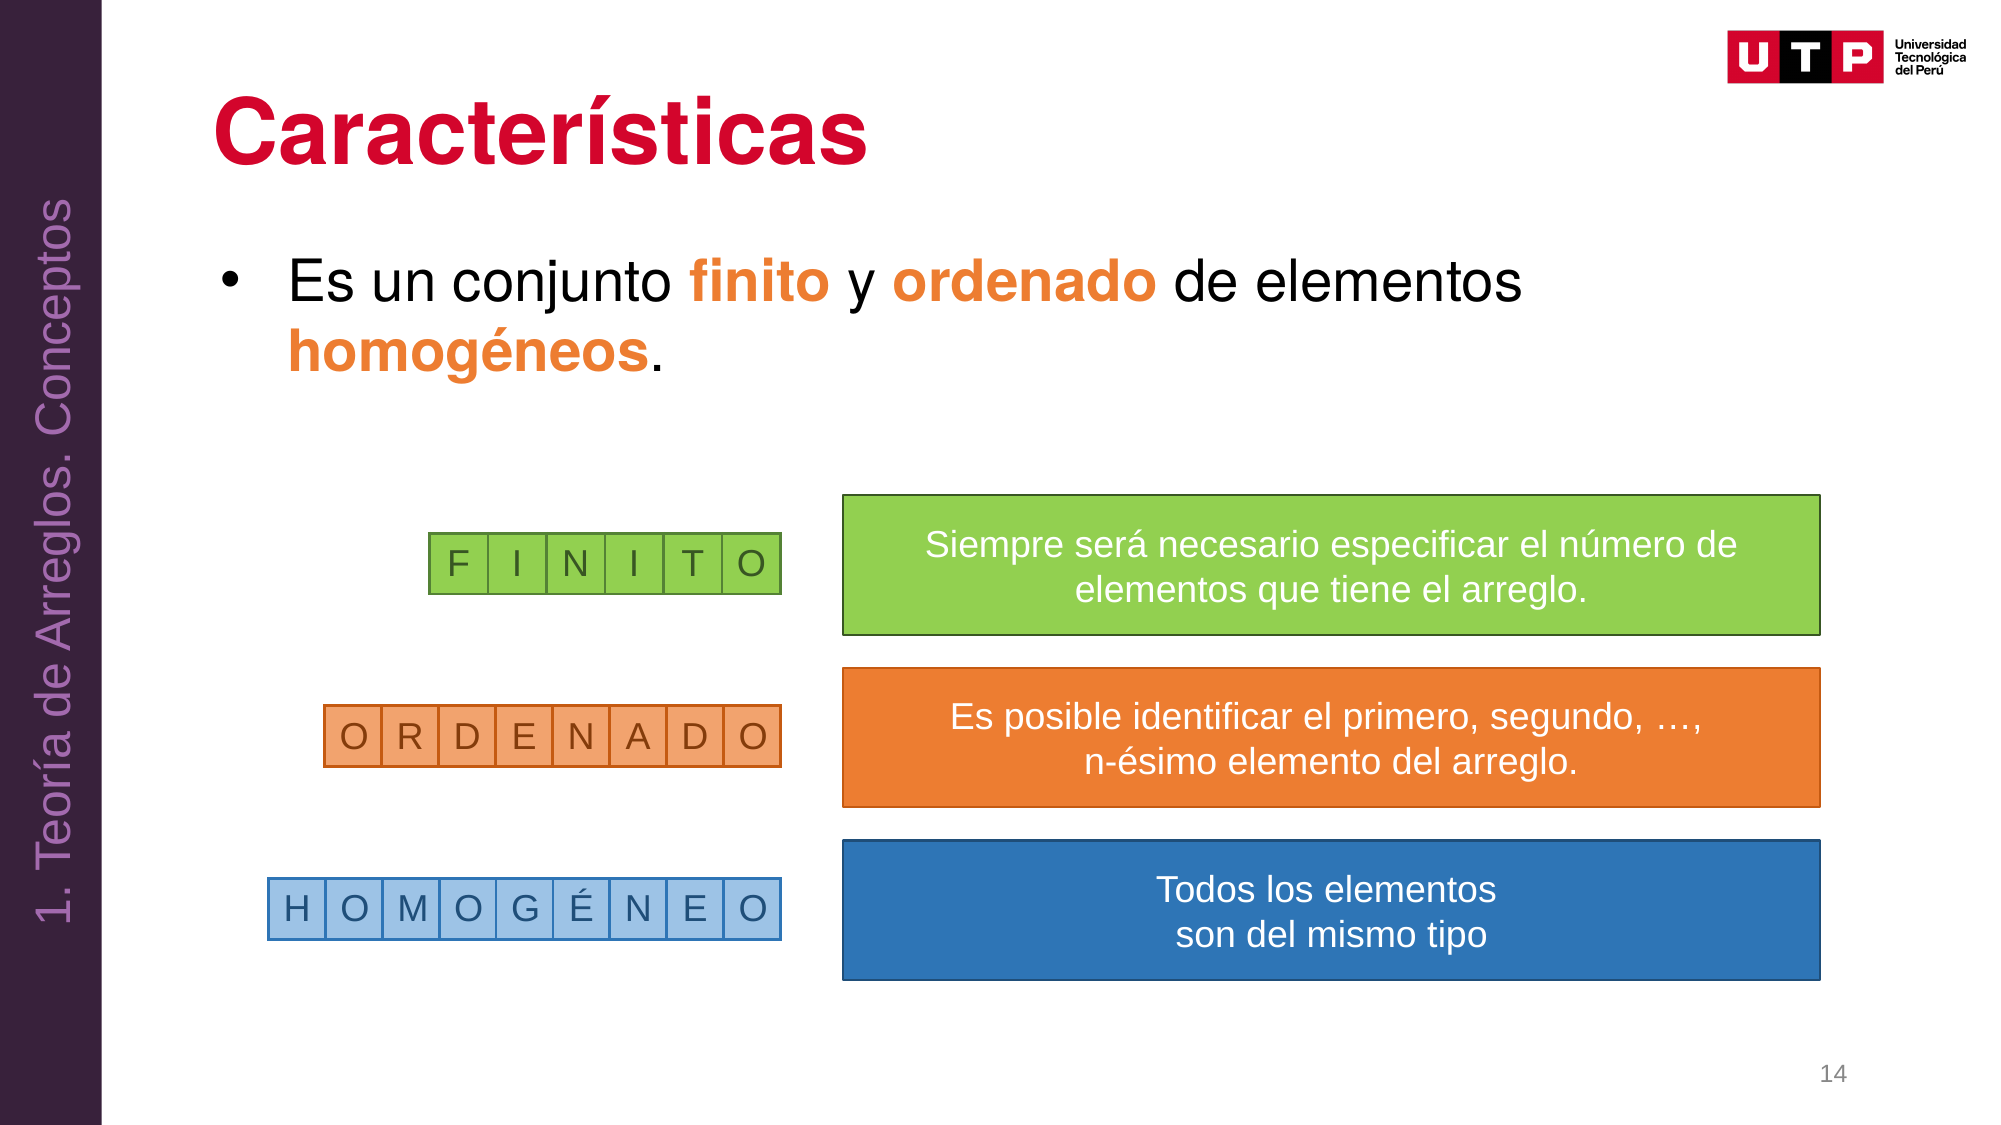

1. Teoría de Arreglos. Conceptos
# Características
Es un conjunto finito y ordenado de elementos homogéneos.
Siempre será necesario especificar el número de elementos que tiene el arreglo.
| F | I | N | I | T | O |
| --- | --- | --- | --- | --- | --- |
Es posible identificar el primero, segundo, …,
n-ésimo elemento del arreglo.
| O | R | D | E | N | A | D | O |
| --- | --- | --- | --- | --- | --- | --- | --- |
Todos los elementos
son del mismo tipo
| H | O | M | O | G | É | N | E | O |
| --- | --- | --- | --- | --- | --- | --- | --- | --- |
14